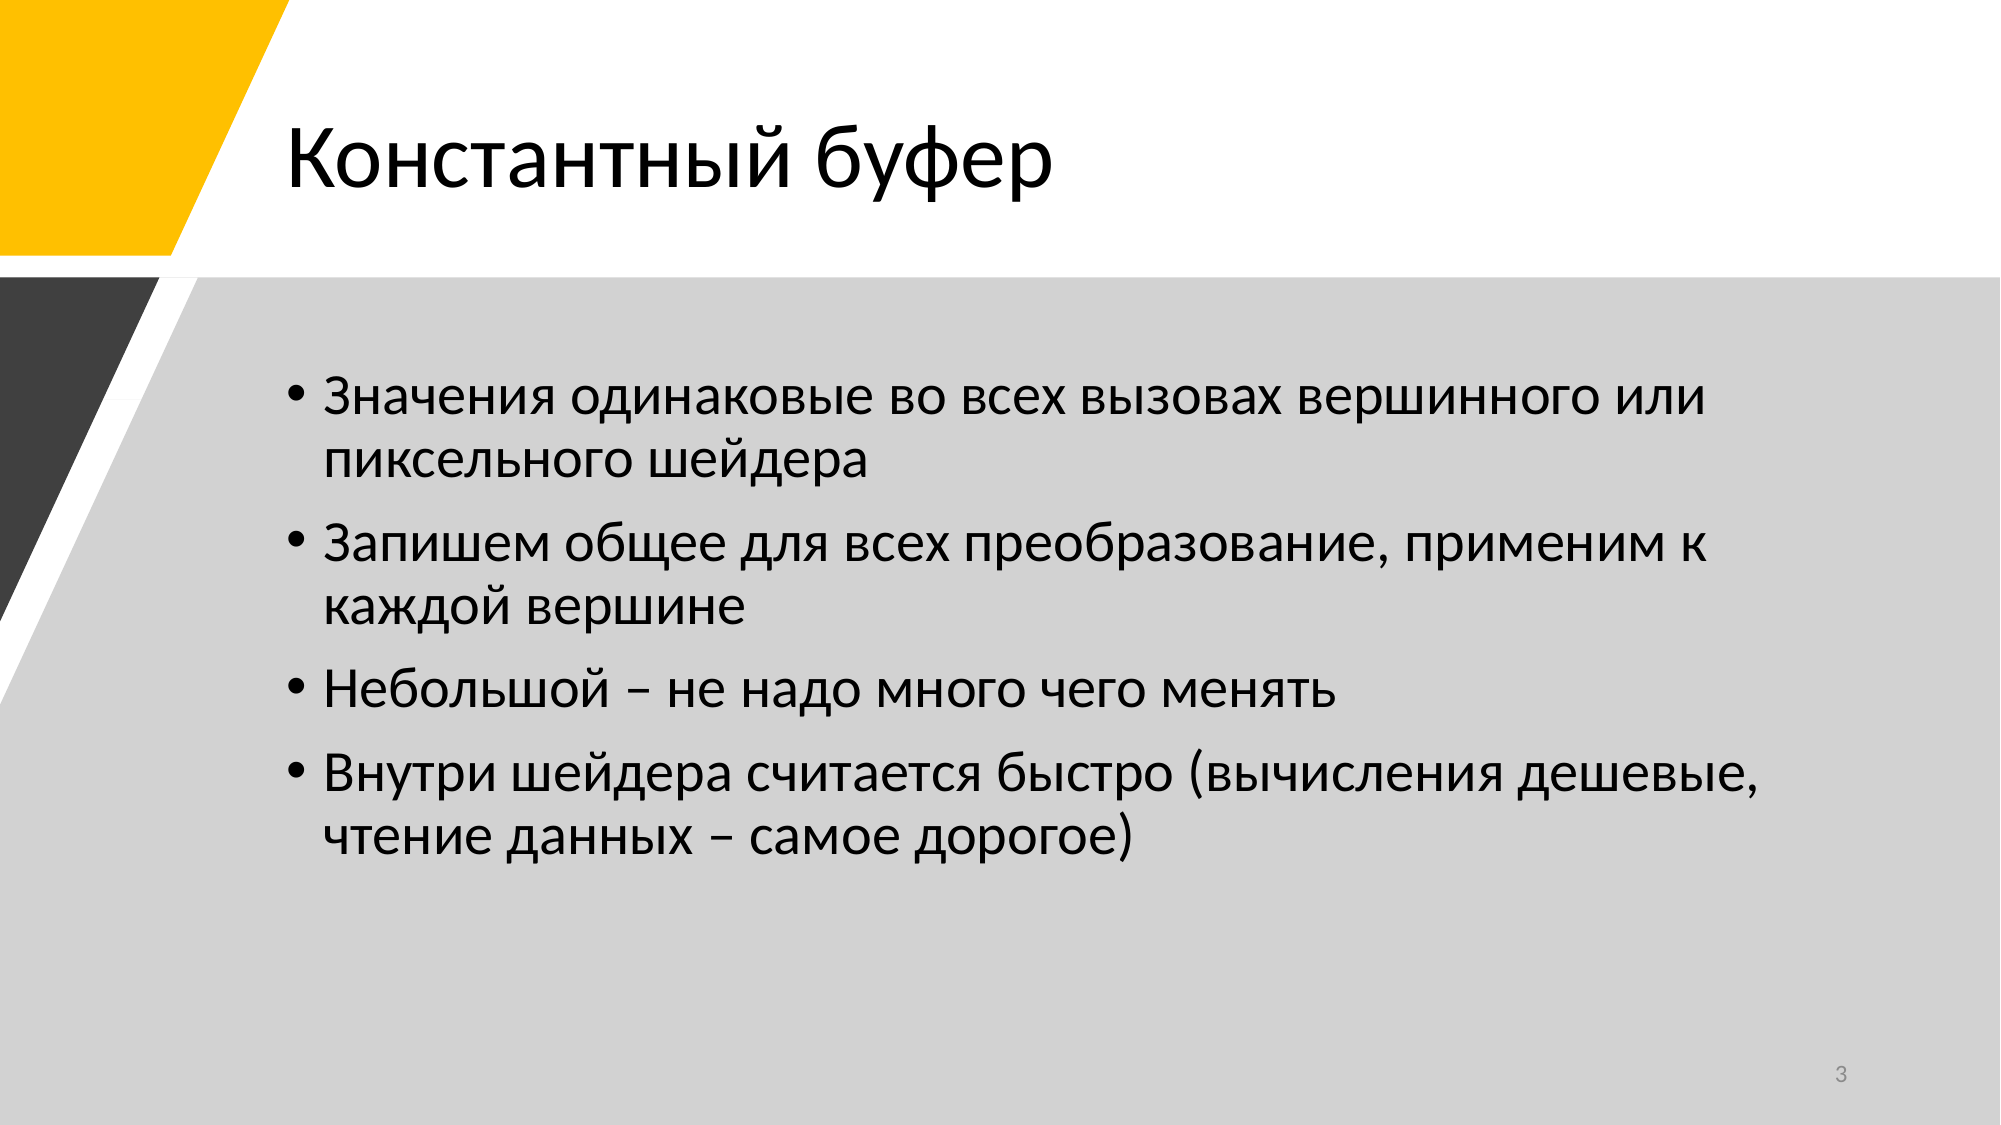

# Константный буфер

Значения одинаковые во всех вызовах вершинного или пиксельного шейдера
Запишем общее для всех преобразование, применим к каждой вершине
Небольшой – не надо много чего менять
Внутри шейдера считается быстро (вычисления дешевые, чтение данных – самое дорогое)
3